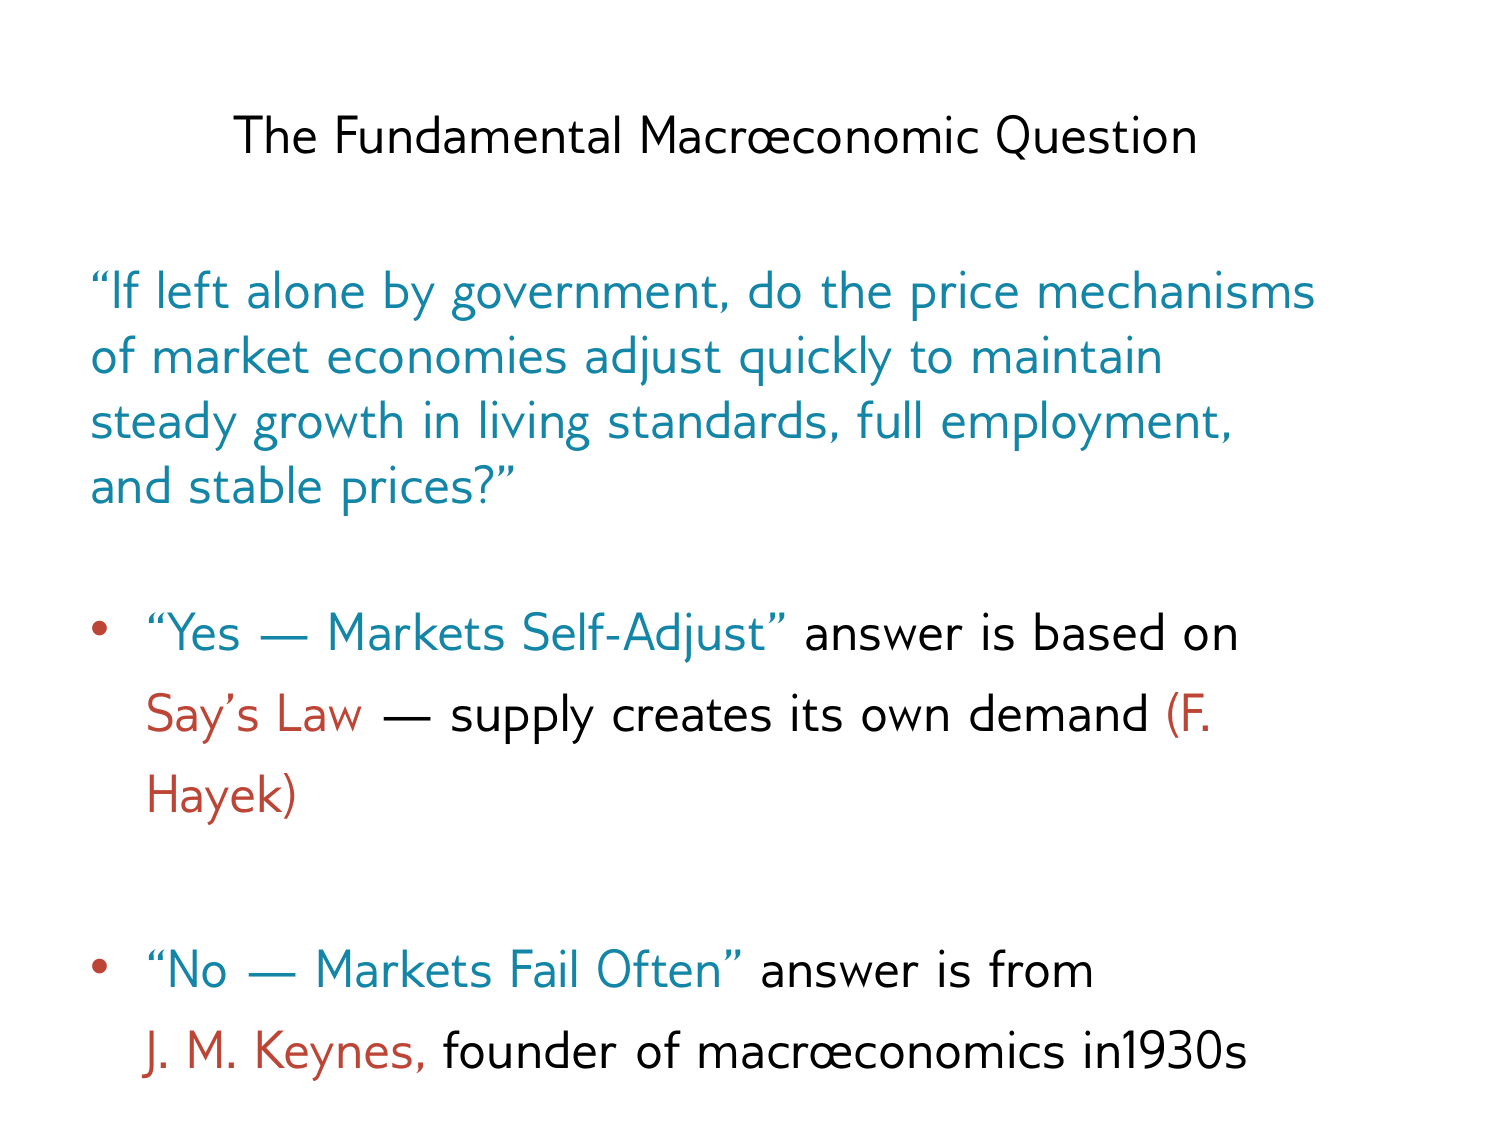

The Fundamental Macroeconomic Question
“If left alone by government, do the price mechanisms
of market economies adjust quickly to maintain
steady growth in living standards, full employment,
and stable prices?”
“Yes — Markets Self-Adjust” answer is based on
Say’s Law — supply creates its own demand (F. Hayek)
“No — Markets Fail Often” answer is from
J. M. Keynes, founder of macroeconomics in1930s